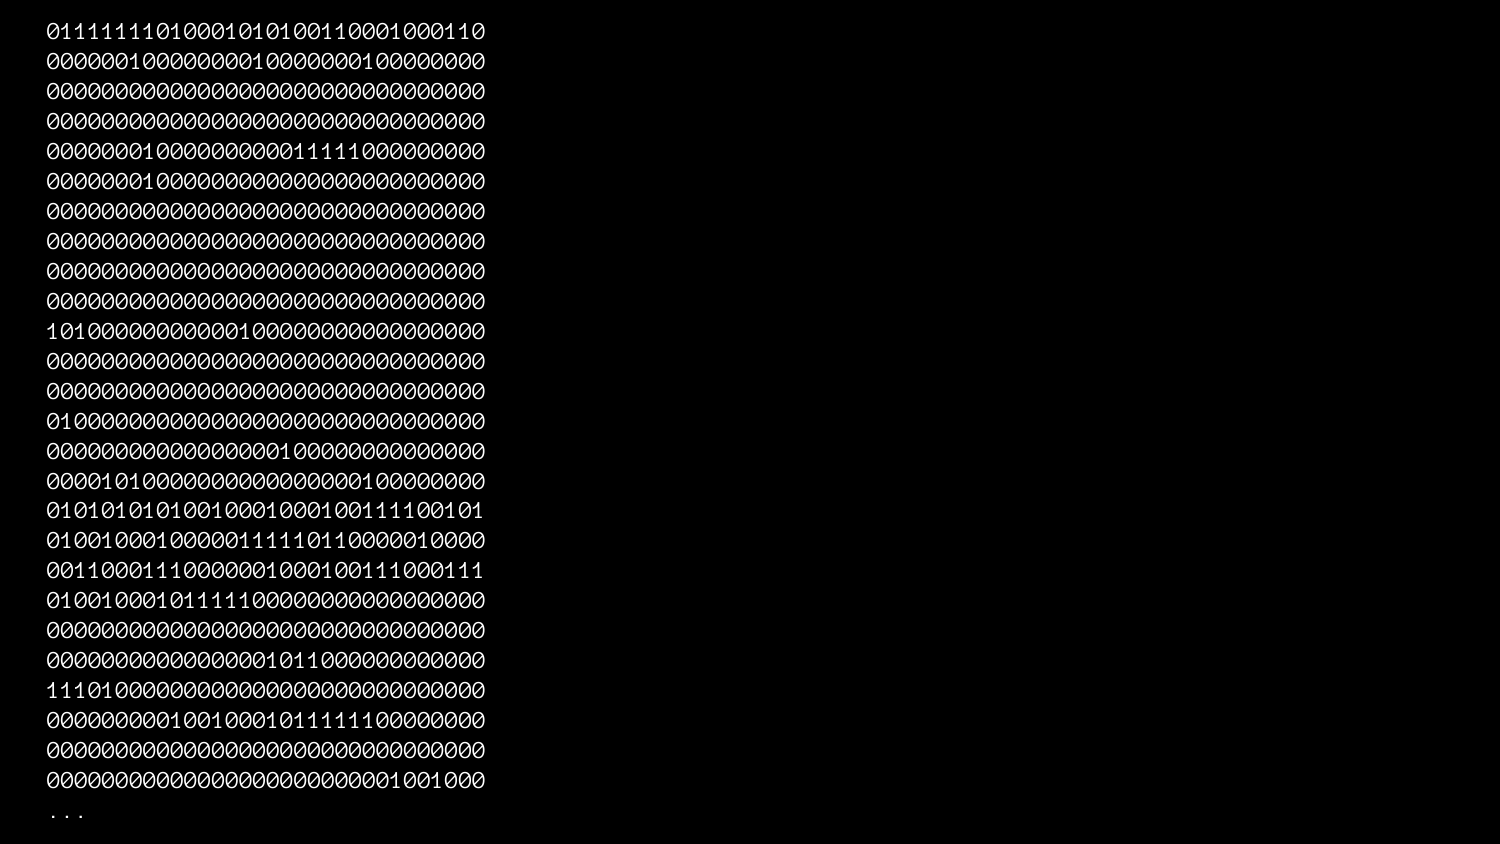

01111111010001010100110001000110
00000010000000010000000100000000
00000000000000000000000000000000
00000000000000000000000000000000
00000001000000000011111000000000
00000001000000000000000000000000
00000000000000000000000000000000
00000000000000000000000000000000
00000000000000000000000000000000
00000000000000000000000000000000
10100000000000100000000000000000
00000000000000000000000000000000
00000000000000000000000000000000
01000000000000000000000000000000
00000000000000000100000000000000
00001010000000000000000100000000
01010101010010001000100111100101
01001000100000111110110000010000
00110001110000001000100111000111
01001000101111100000000000000000
00000000000000000000000000000000
00000000000000001011000000000000
11101000000000000000000000000000
00000000010010001011111100000000
00000000000000000000000000000000
00000000000000000000000001001000
...